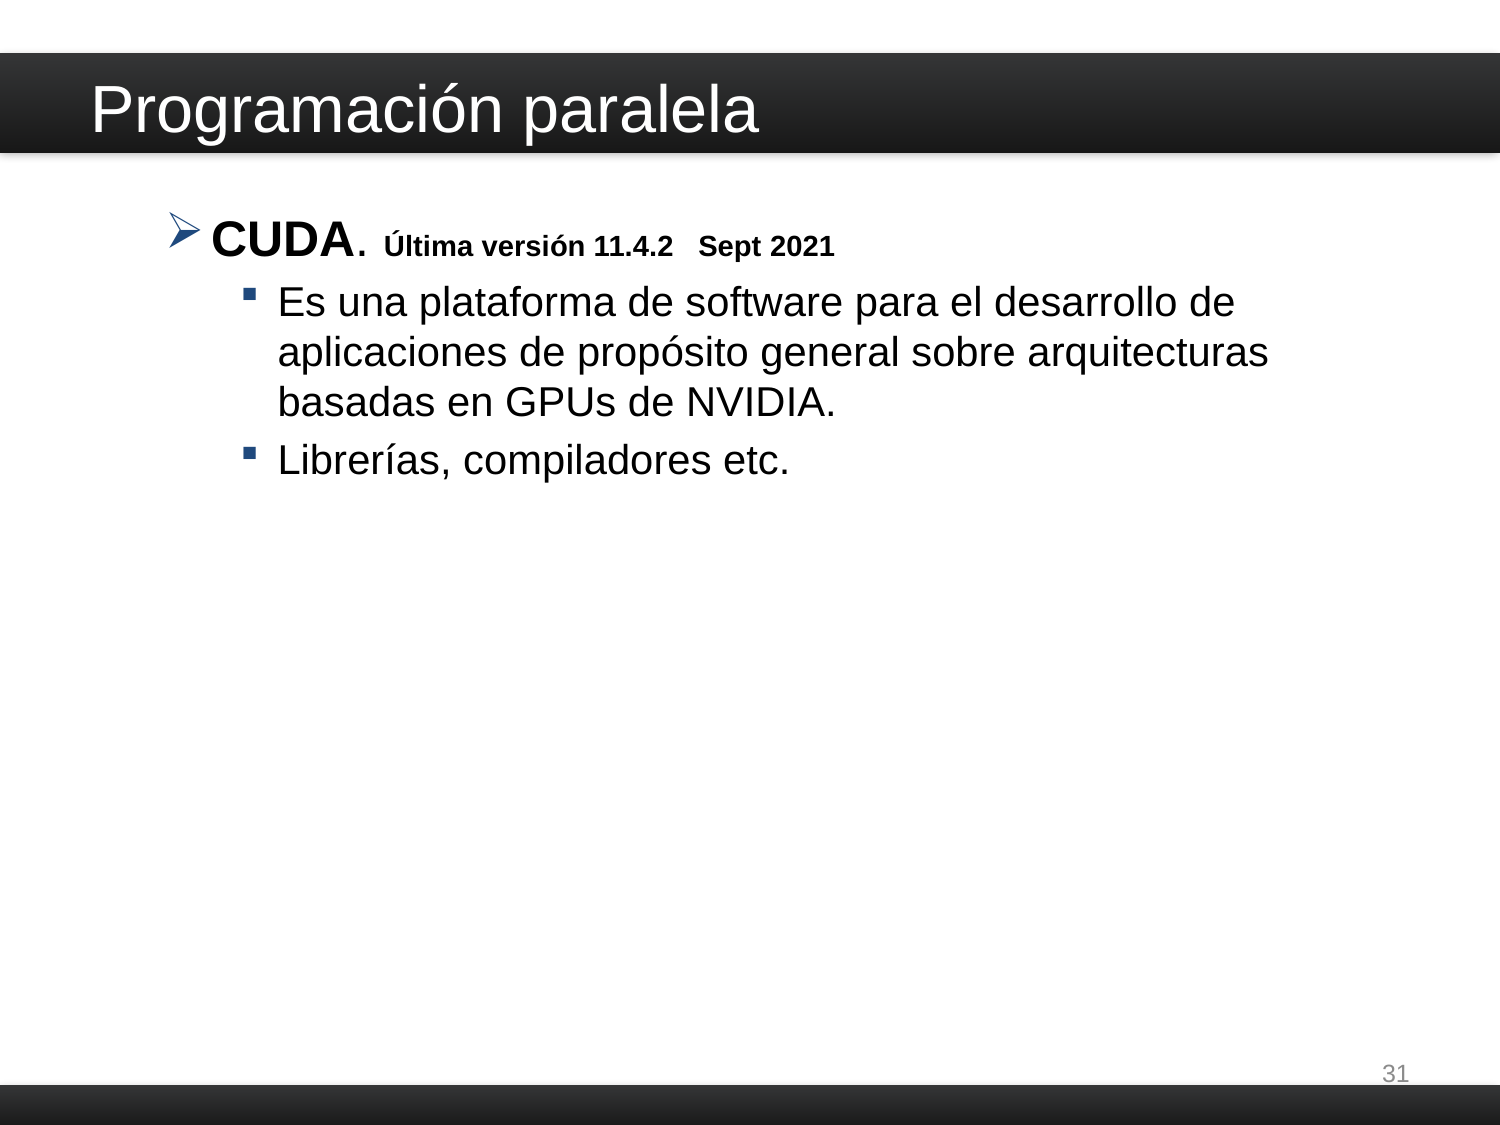

# Programación paralela
CUDA. Última versión 11.4.2   Sept 2021
Es una plataforma de software para el desarrollo de aplicaciones de propósito general sobre arquitecturas basadas en GPUs de NVIDIA.
Librerías, compiladores etc.

31